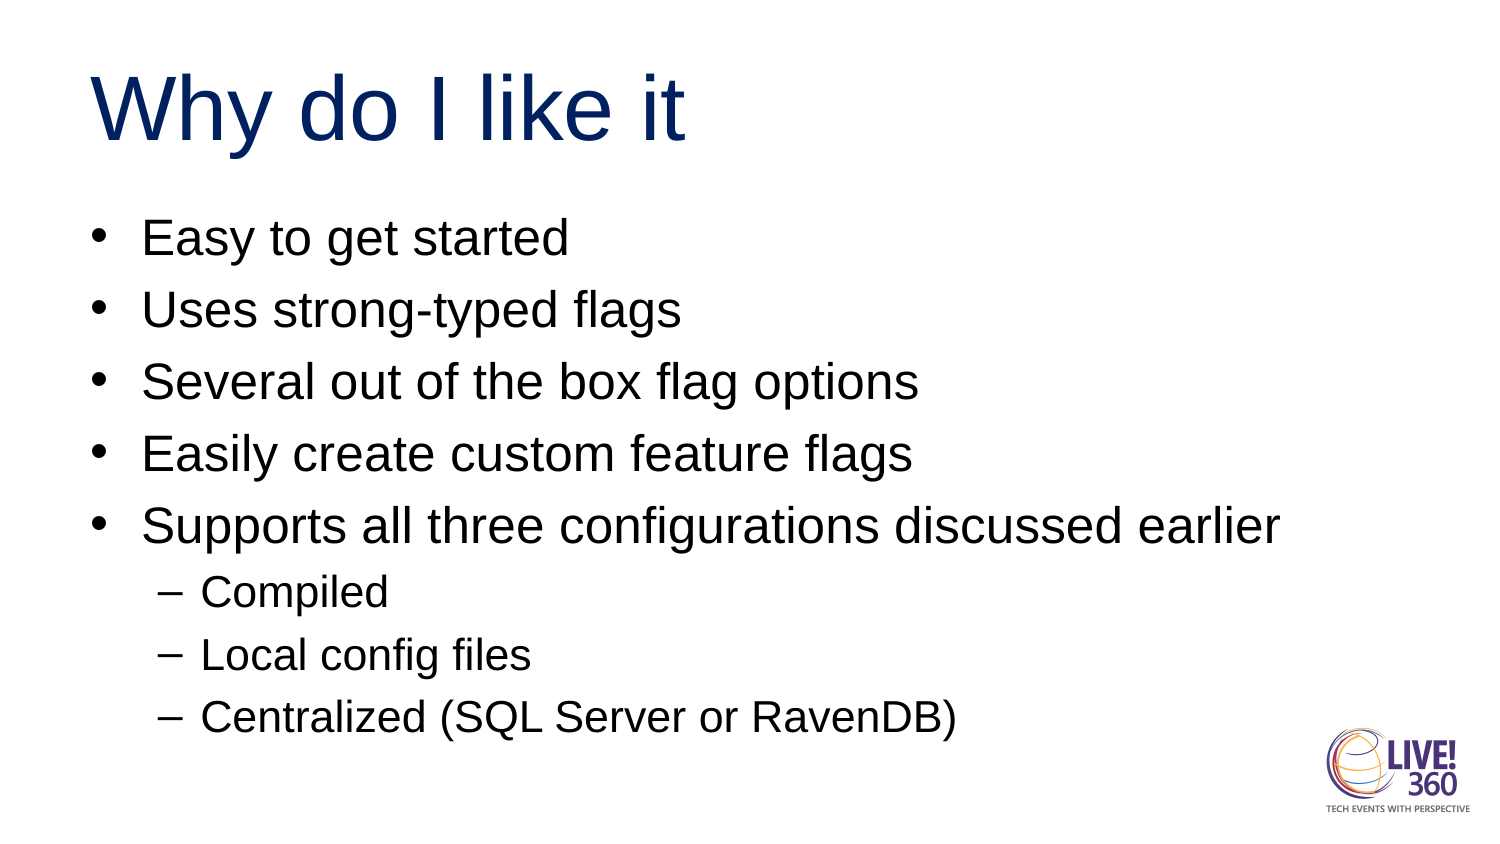

# Why do I like it
Easy to get started
Uses strong-typed flags
Several out of the box flag options
Easily create custom feature flags
Supports all three configurations discussed earlier
Compiled
Local config files
Centralized (SQL Server or RavenDB)